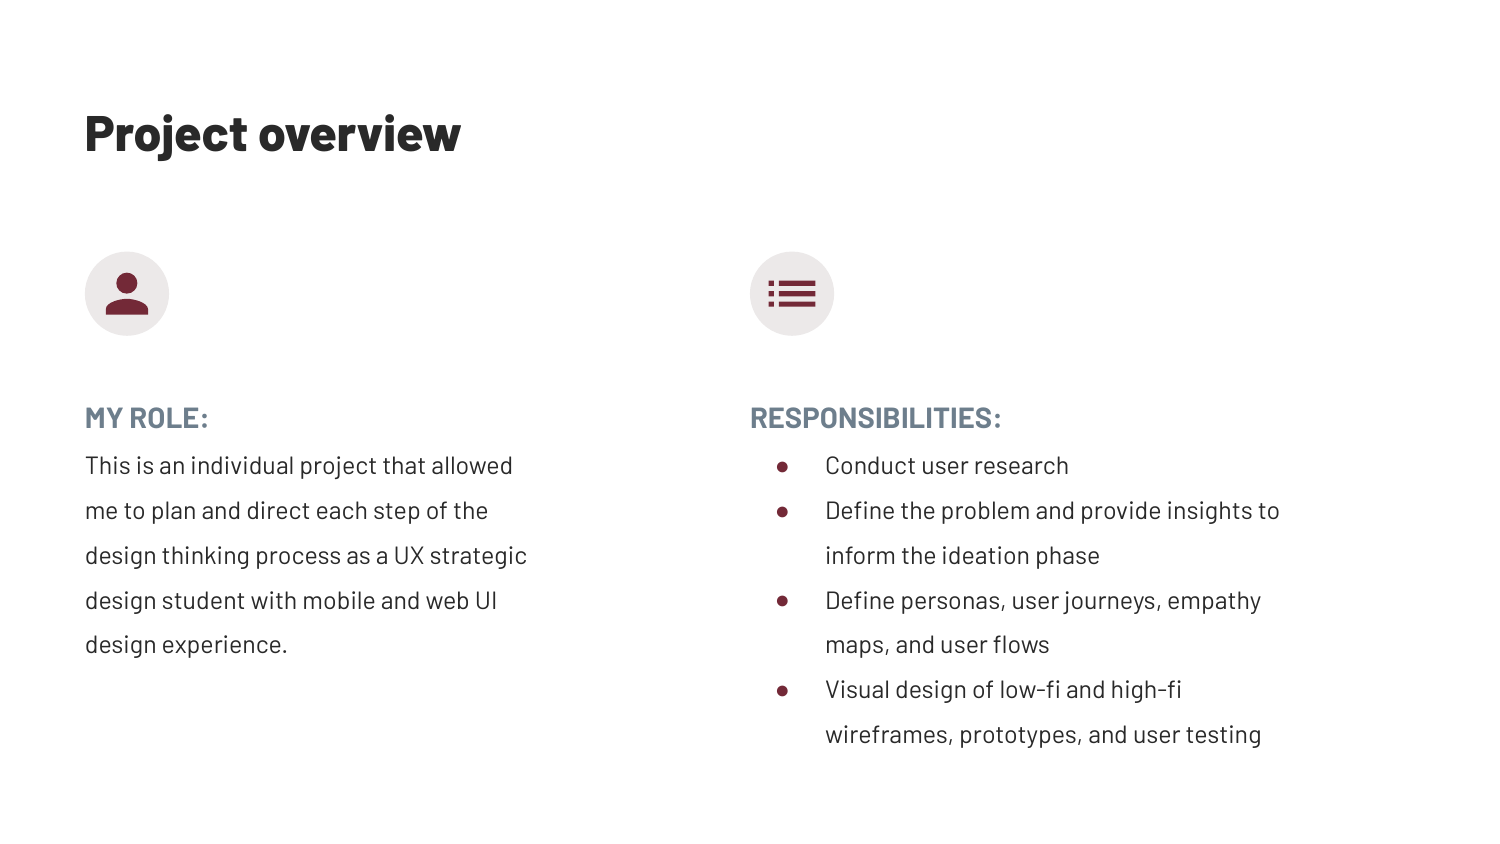

Project overview

MY ROLE:
This is an individual project that allowed me to plan and direct each step of the design thinking process as a UX strategic design student with mobile and web UI design experience.
RESPONSIBILITIES:
Conduct user research
Define the problem and provide insights to inform the ideation phase
Define personas, user journeys, empathy maps, and user flows
Visual design of low-fi and high-fi wireframes, prototypes, and user testing